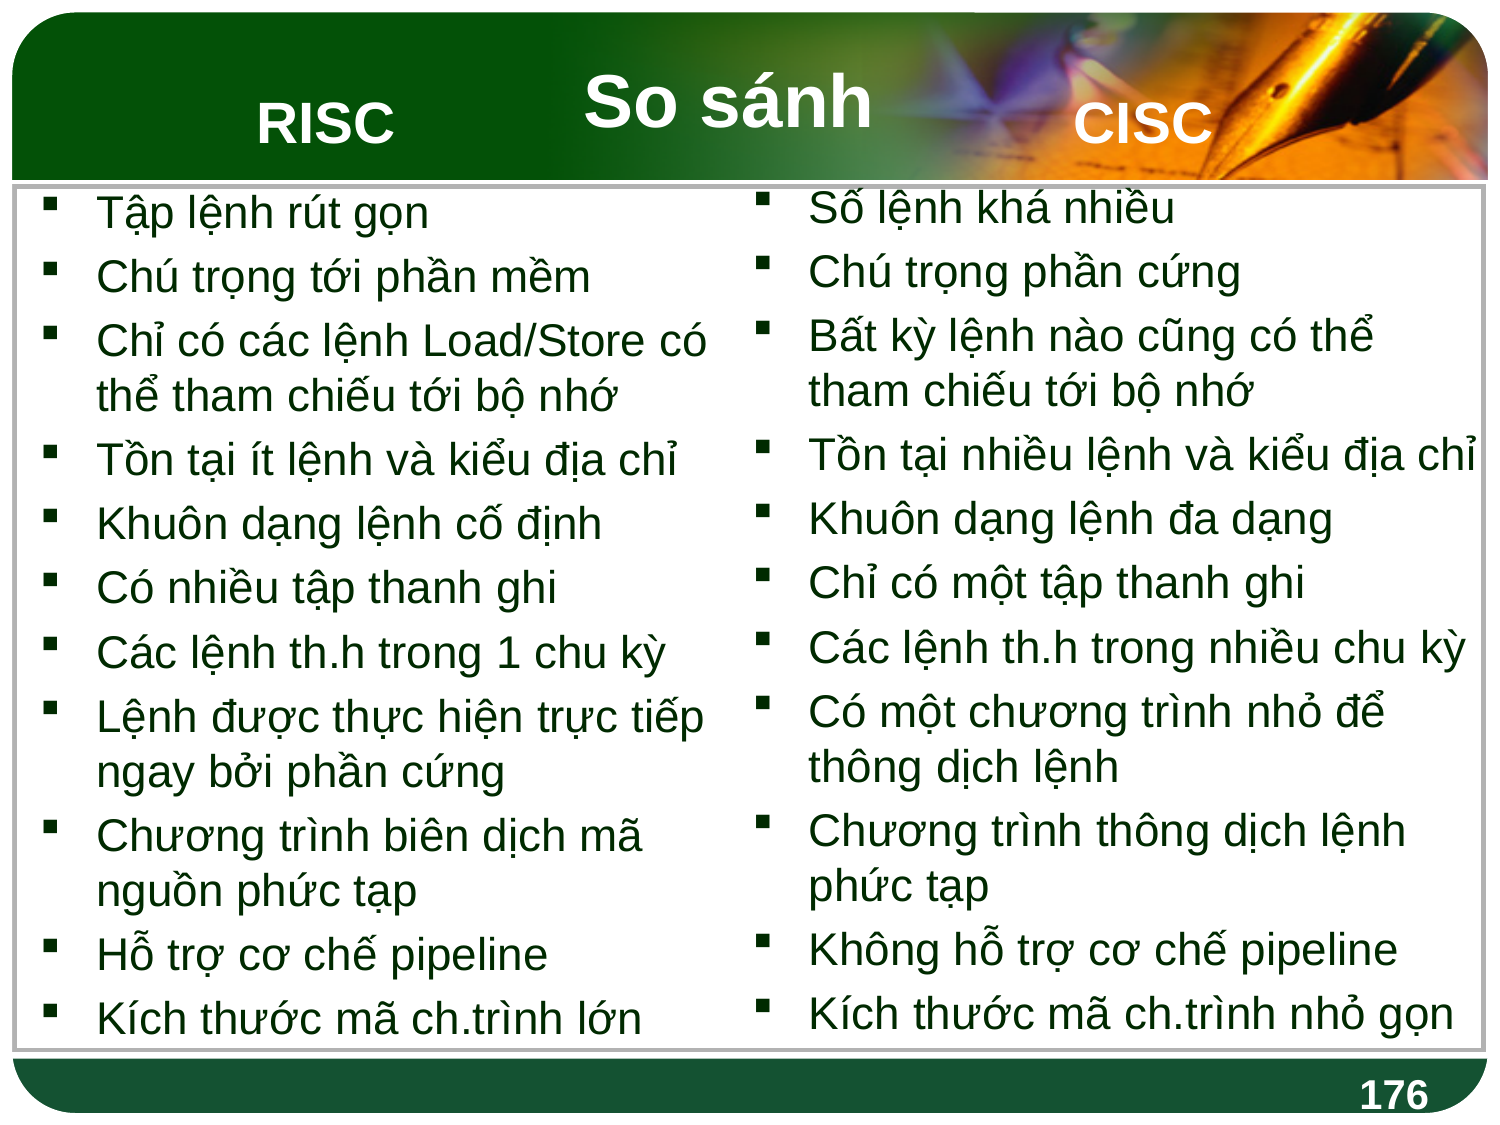

# So sánh
RISC
CISC
Số lệnh khá nhiều
Chú trọng phần cứng
Bất kỳ lệnh nào cũng có thể tham chiếu tới bộ nhớ
Tồn tại nhiều lệnh và kiểu địa chỉ
Khuôn dạng lệnh đa dạng
Chỉ có một tập thanh ghi
Các lệnh th.h trong nhiều chu kỳ
Có một chương trình nhỏ để thông dịch lệnh
Chương trình thông dịch lệnh phức tạp
Không hỗ trợ cơ chế pipeline
Kích thước mã ch.trình nhỏ gọn
Tập lệnh rút gọn
Chú trọng tới phần mềm
Chỉ có các lệnh Load/Store có thể tham chiếu tới bộ nhớ
Tồn tại ít lệnh và kiểu địa chỉ
Khuôn dạng lệnh cố định
Có nhiều tập thanh ghi
Các lệnh th.h trong 1 chu kỳ
Lệnh được thực hiện trực tiếp ngay bởi phần cứng
Chương trình biên dịch mã nguồn phức tạp
Hỗ trợ cơ chế pipeline
Kích thước mã ch.trình lớn